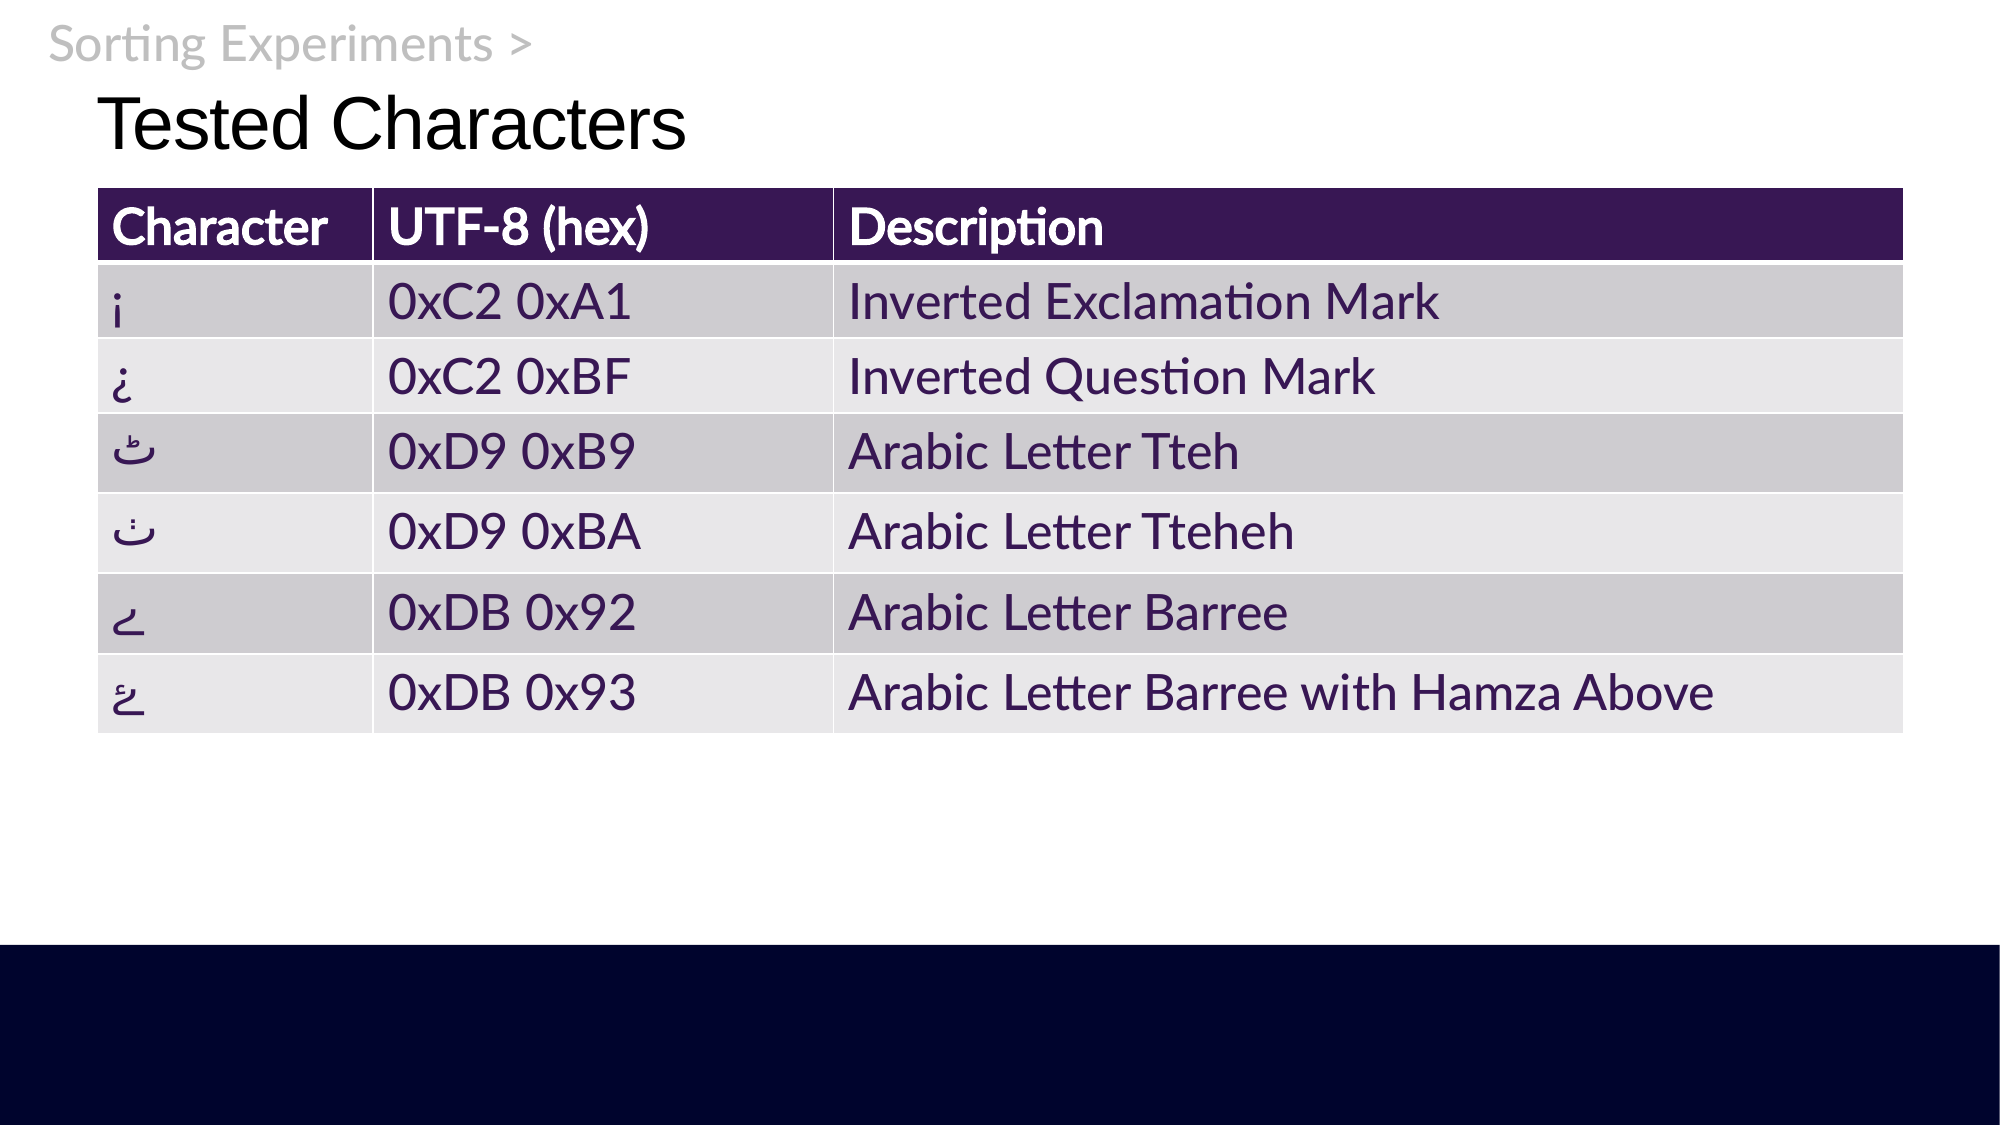

Sorting Experiments >
# Tested Characters
| Character | UTF-8 (hex) | Description |
| --- | --- | --- |
| ¡ | 0xC2 0xA1 | Inverted Exclamation Mark |
| ¿ | 0xC2 0xBF | Inverted Question Mark |
| ٹ | 0xD9 0xB9 | Arabic Letter Tteh |
| ٺ | 0xD9 0xBA | Arabic Letter Tteheh |
| ے | 0xDB 0x92 | Arabic Letter Barree |
| ۓ | 0xDB 0x93 | Arabic Letter Barree with Hamza Above |